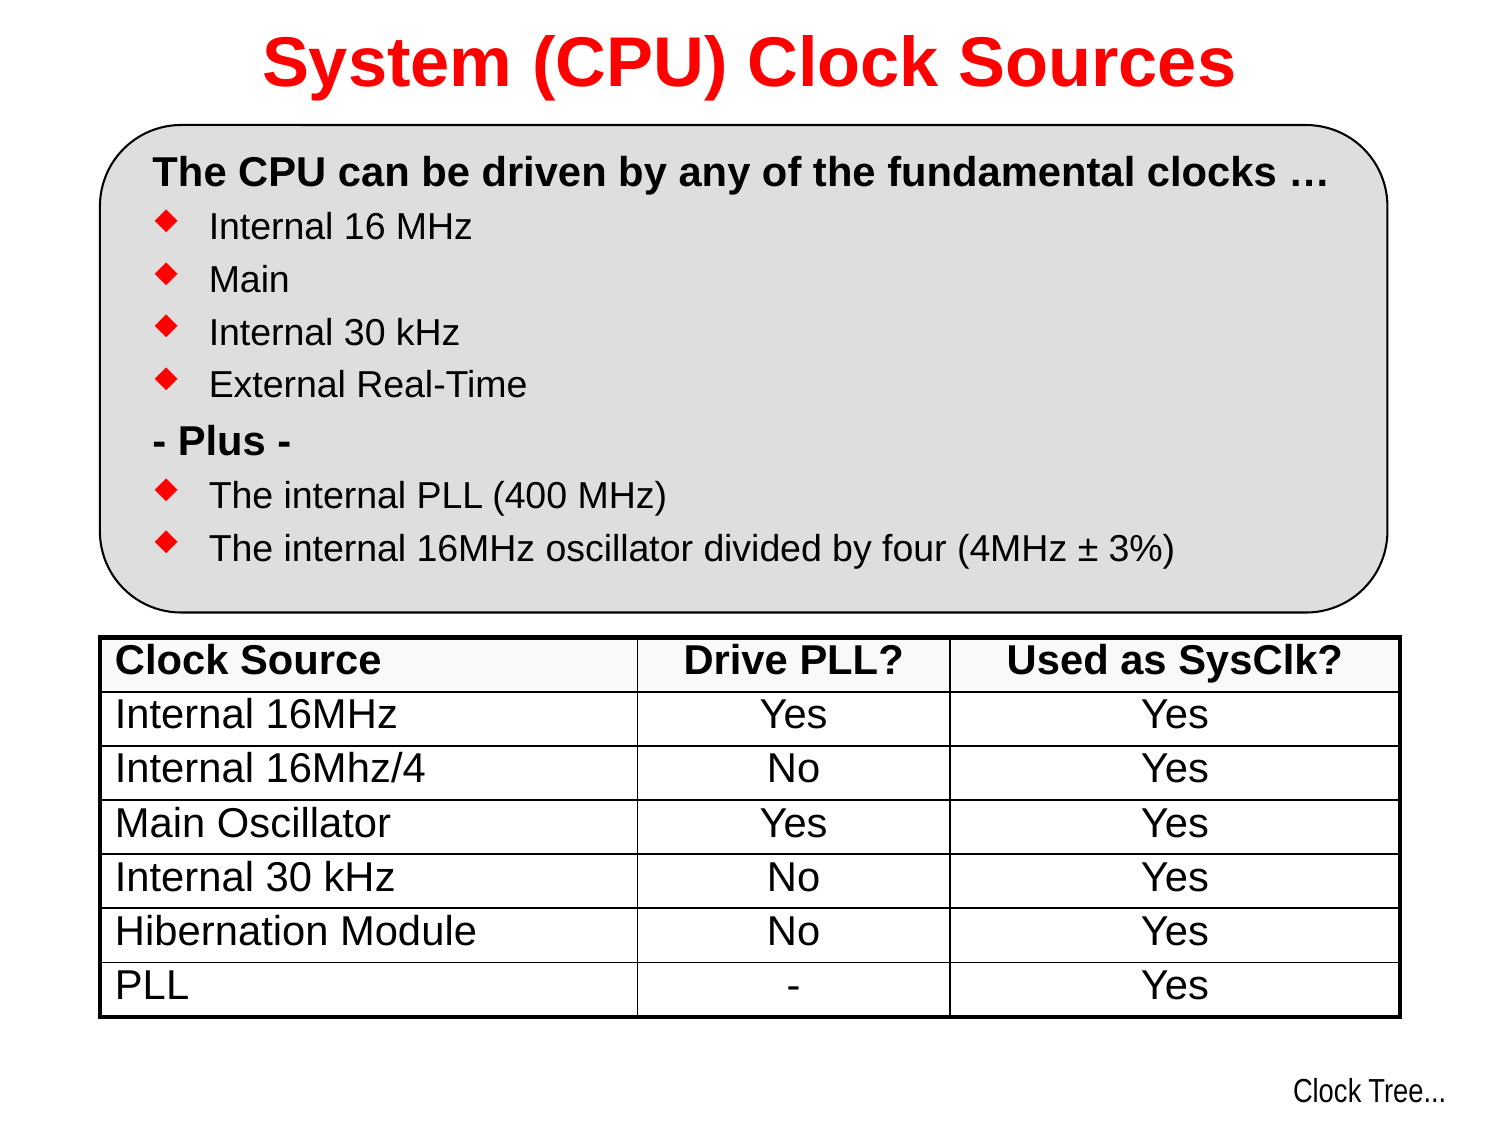

# System (CPU) Clock Sources

The CPU can be driven by any of the fundamental clocks …
Internal 16 MHz
Main
Internal 30 kHz
External Real-Time
- Plus -
The internal PLL (400 MHz)
The internal 16MHz oscillator divided by four (4MHz ± 3%)
| Clock Source | Drive PLL? | Used as SysClk? |
| --- | --- | --- |
| Internal 16MHz | Yes | Yes |
| Internal 16Mhz/4 | No | Yes |
| Main Oscillator | Yes | Yes |
| Internal 30 kHz | No | Yes |
| Hibernation Module | No | Yes |
| PLL | - | Yes |
Clock Tree...